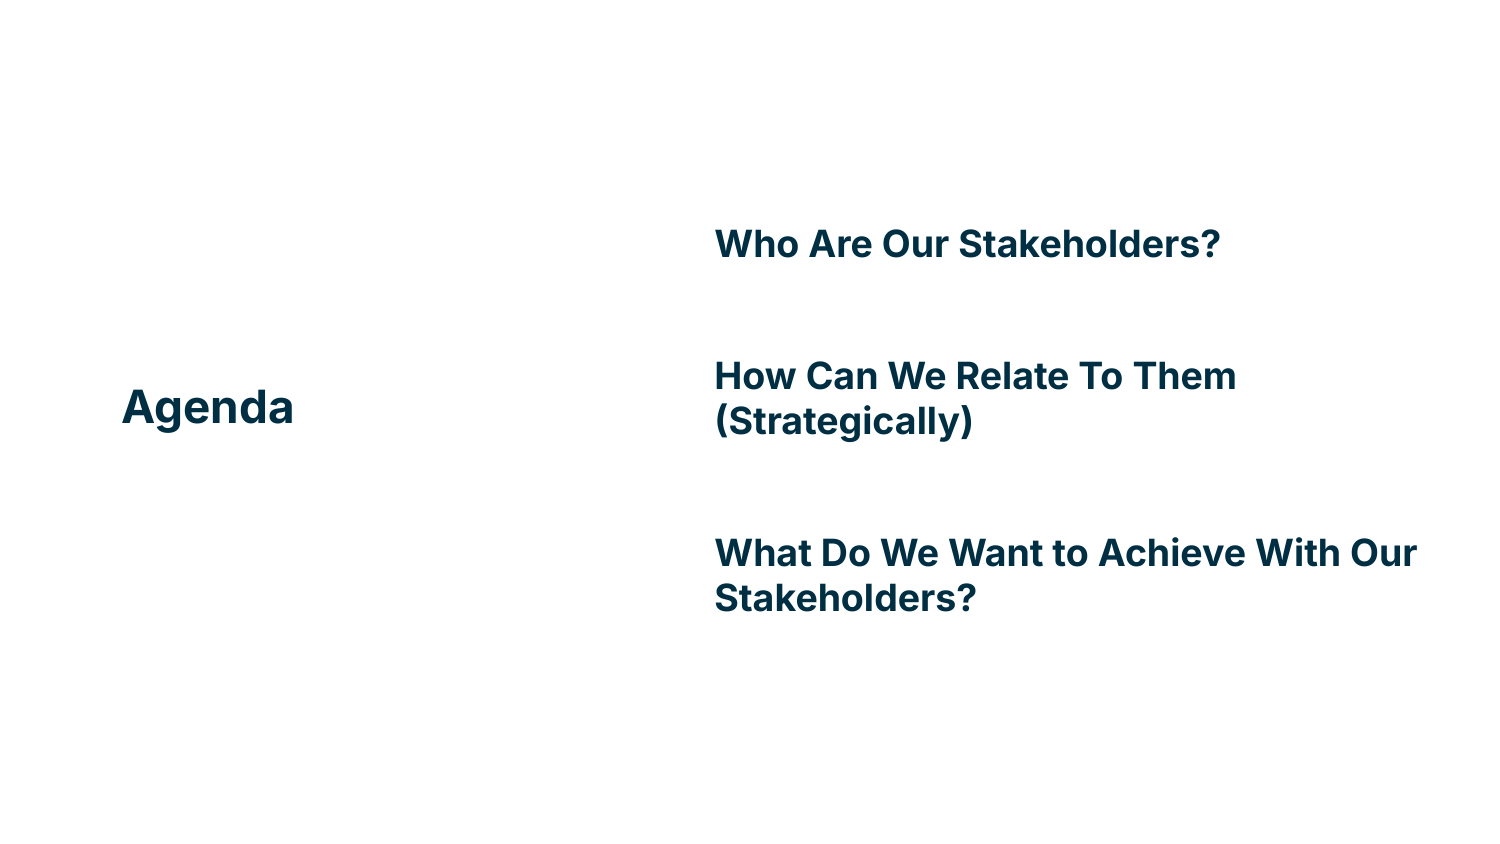

Who Are Our Stakeholders?

How Can We Relate To Them (Strategically)

What Do We Want to Achieve With Our Stakeholders?
Agenda